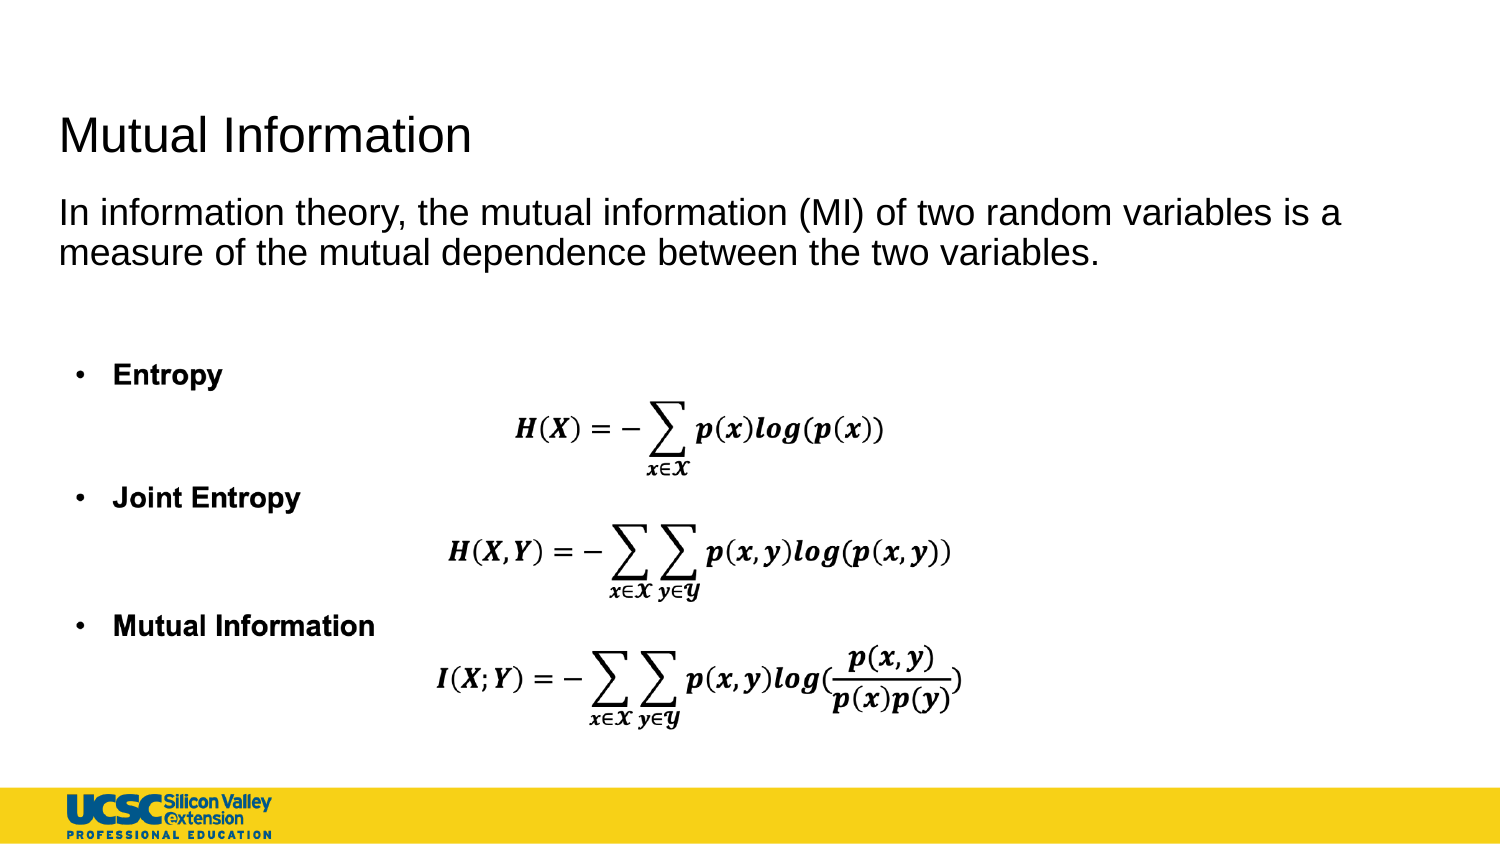

# Mutual Information
In information theory, the mutual information (MI) of two random variables is a measure of the mutual dependence between the two variables.